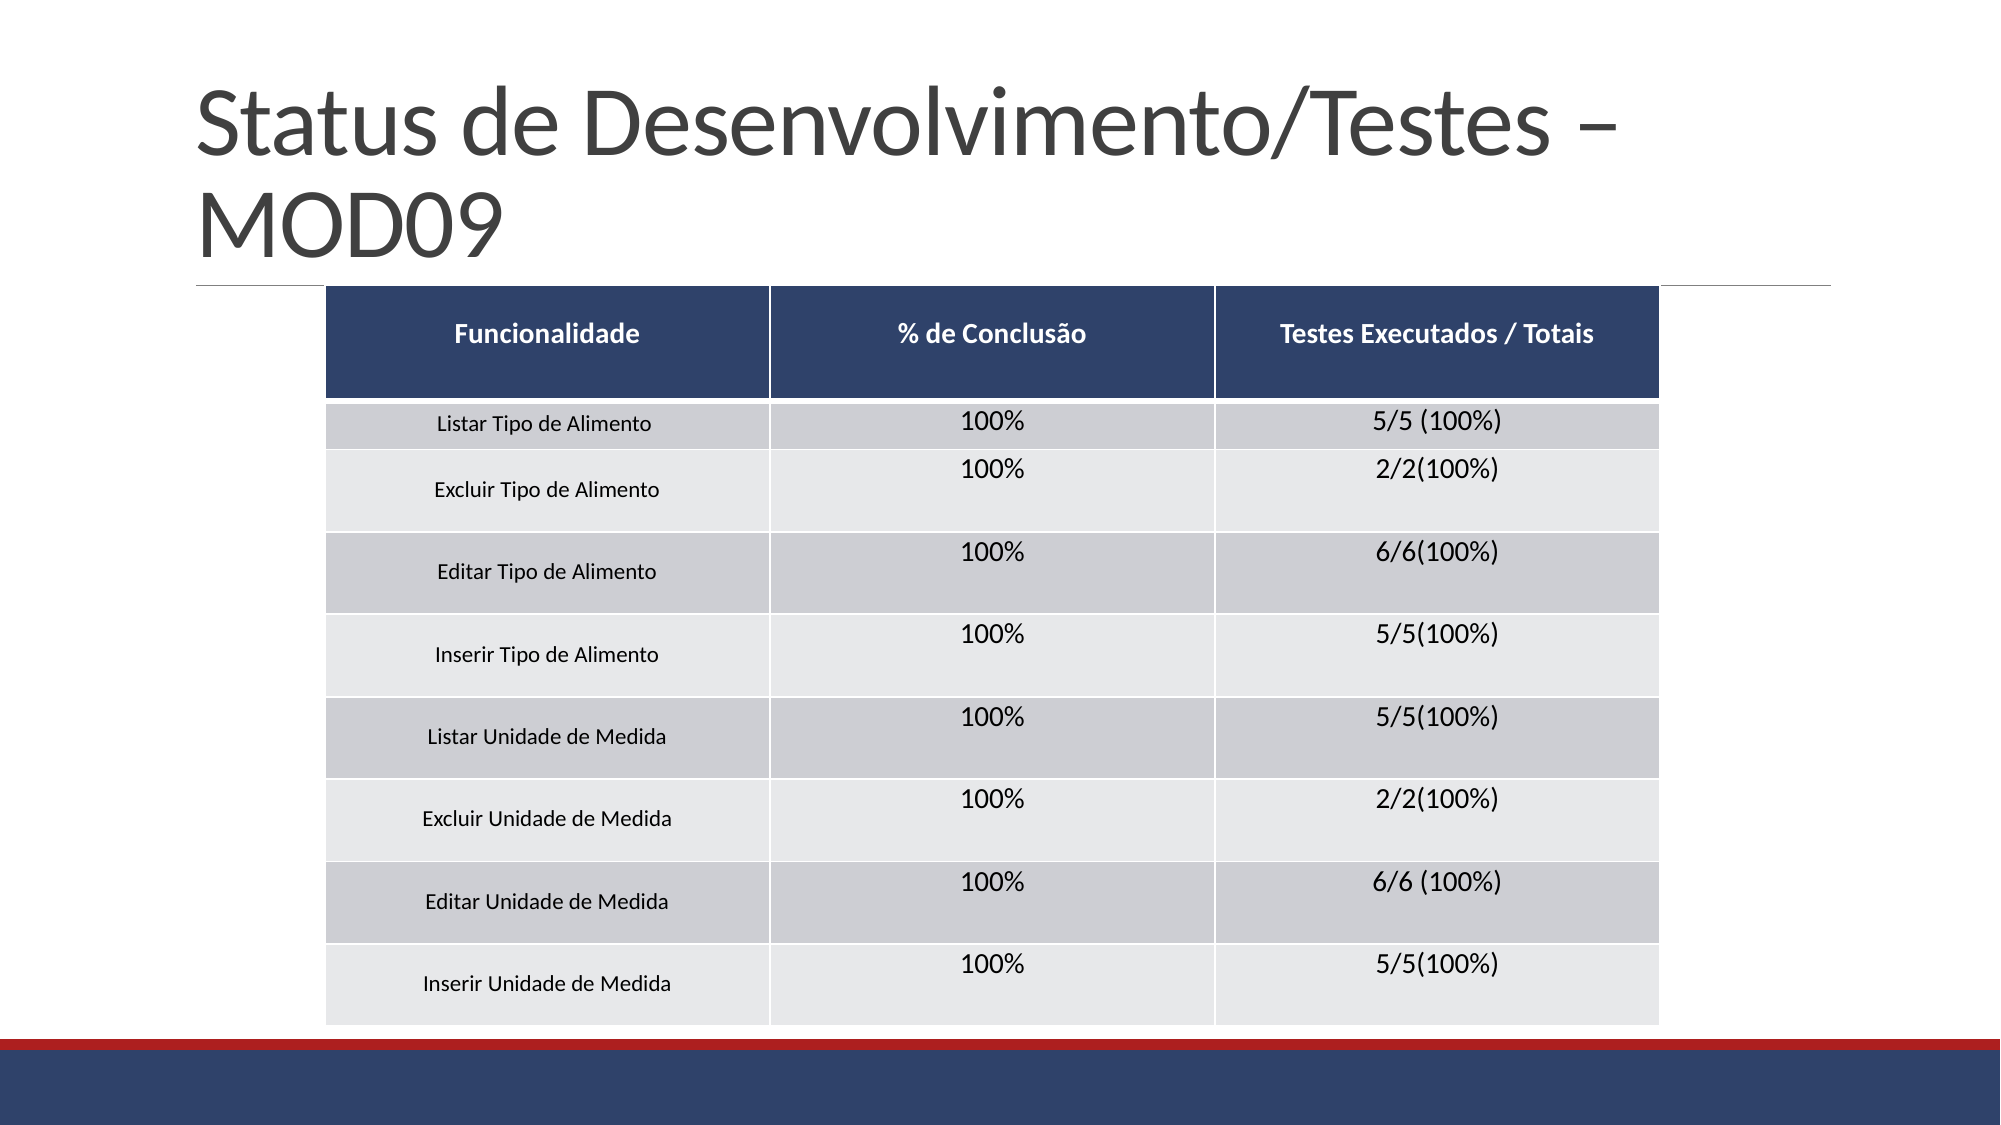

# Status de Desenvolvimento/Testes – MOD09
| Funcionalidade | % de Conclusão | Testes Executados / Totais |
| --- | --- | --- |
| Listar Tipo de Alimento | 100% | 5/5 (100%) |
| Excluir Tipo de Alimento | 100% | 2/2(100%) |
| Editar Tipo de Alimento | 100% | 6/6(100%) |
| Inserir Tipo de Alimento | 100% | 5/5(100%) |
| Listar Unidade de Medida | 100% | 5/5(100%) |
| Excluir Unidade de Medida | 100% | 2/2(100%) |
| Editar Unidade de Medida | 100% | 6/6 (100%) |
| Inserir Unidade de Medida | 100% | 5/5(100%) |